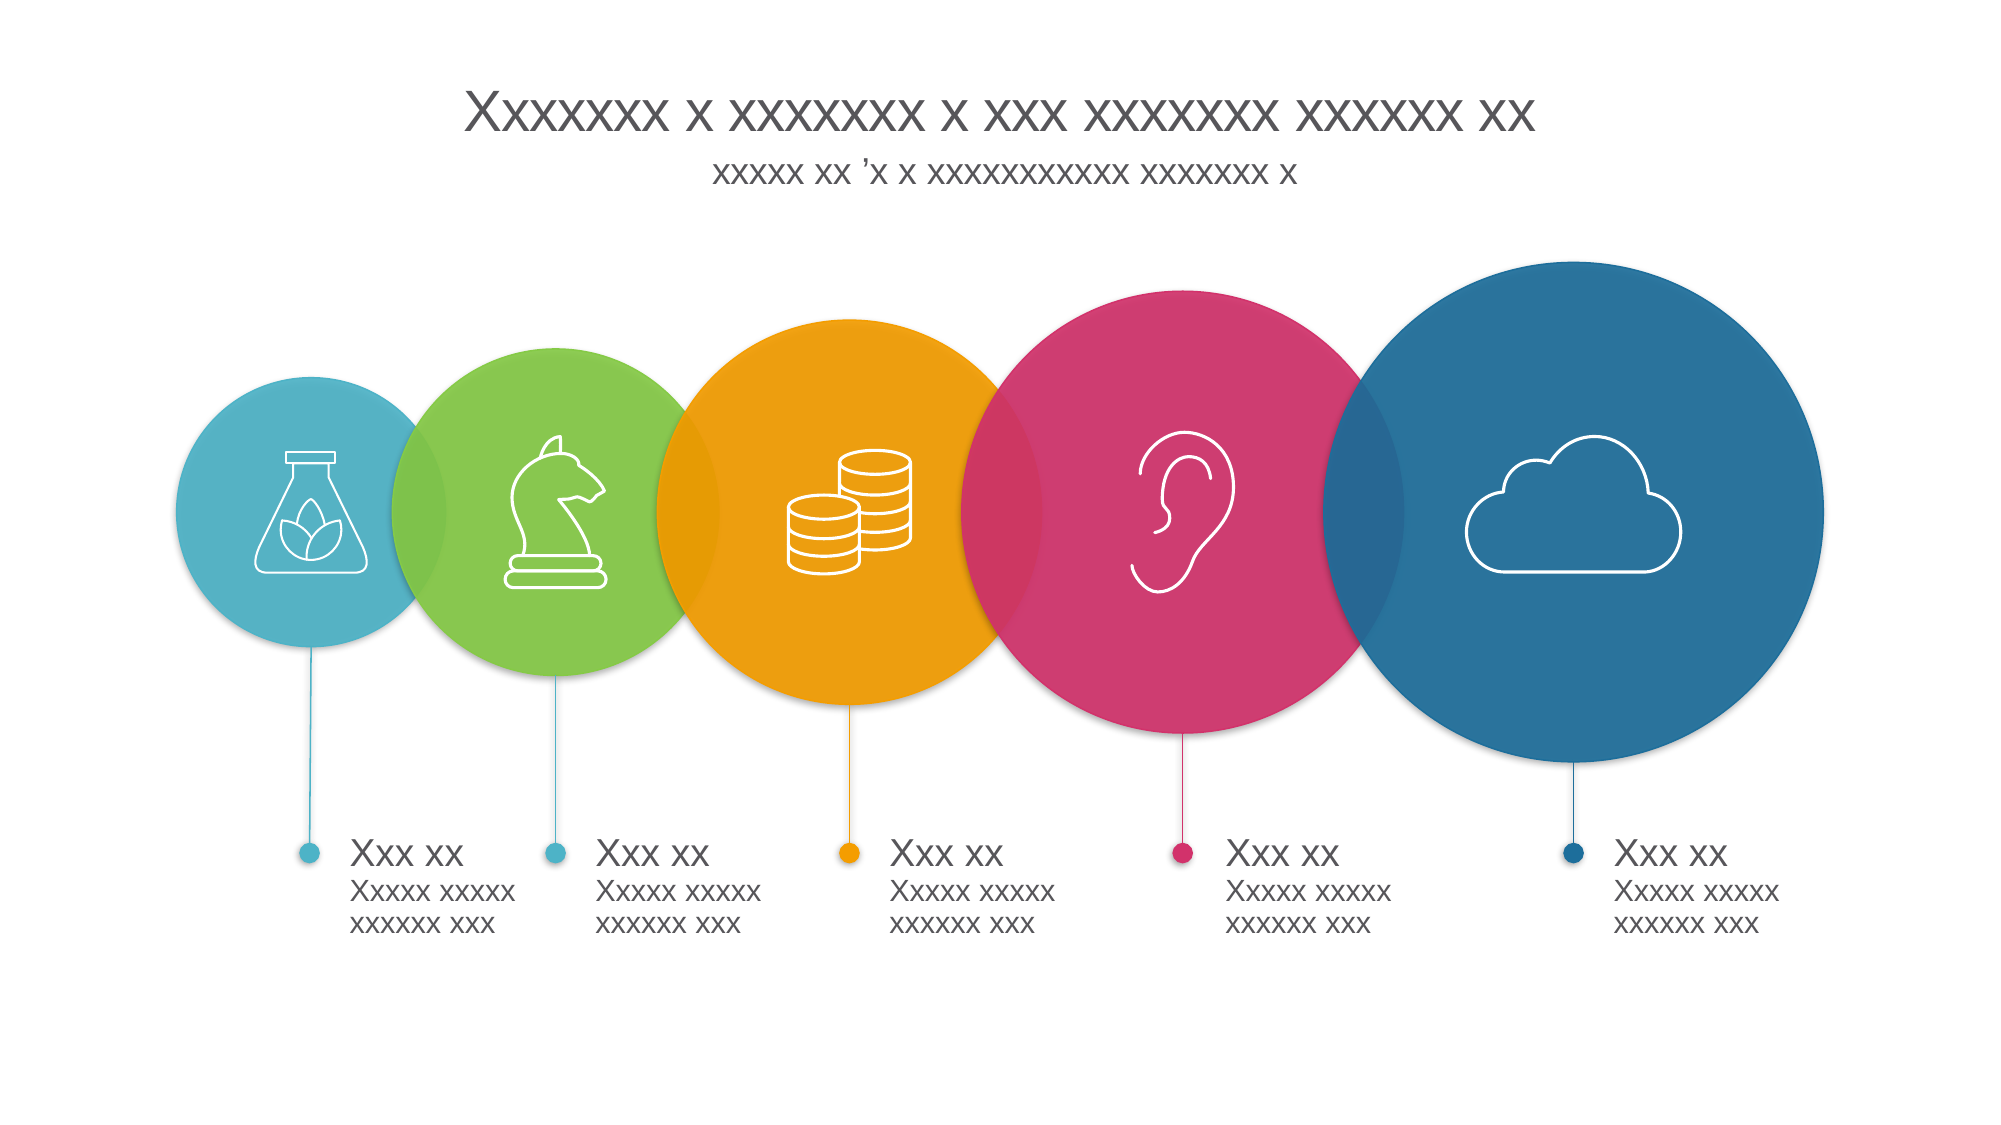

# Xxxxxxx x xxxxxxx x xxx xxxxxxx xxxxxx xx
 xxxxx xx ’x x xxxxxxxxxxx xxxxxxx x

Xxx xx
Xxxxx xxxxx xxxxxx xxx
Xxx xx
Xxxxx xxxxx xxxxxx xxx
Xxx xx
Xxxxx xxxxx xxxxxx xxx
Xxx xx
Xxxxx xxxxx xxxxxx xxx
Xxx xx
Xxxxx xxxxx xxxxxx xxx